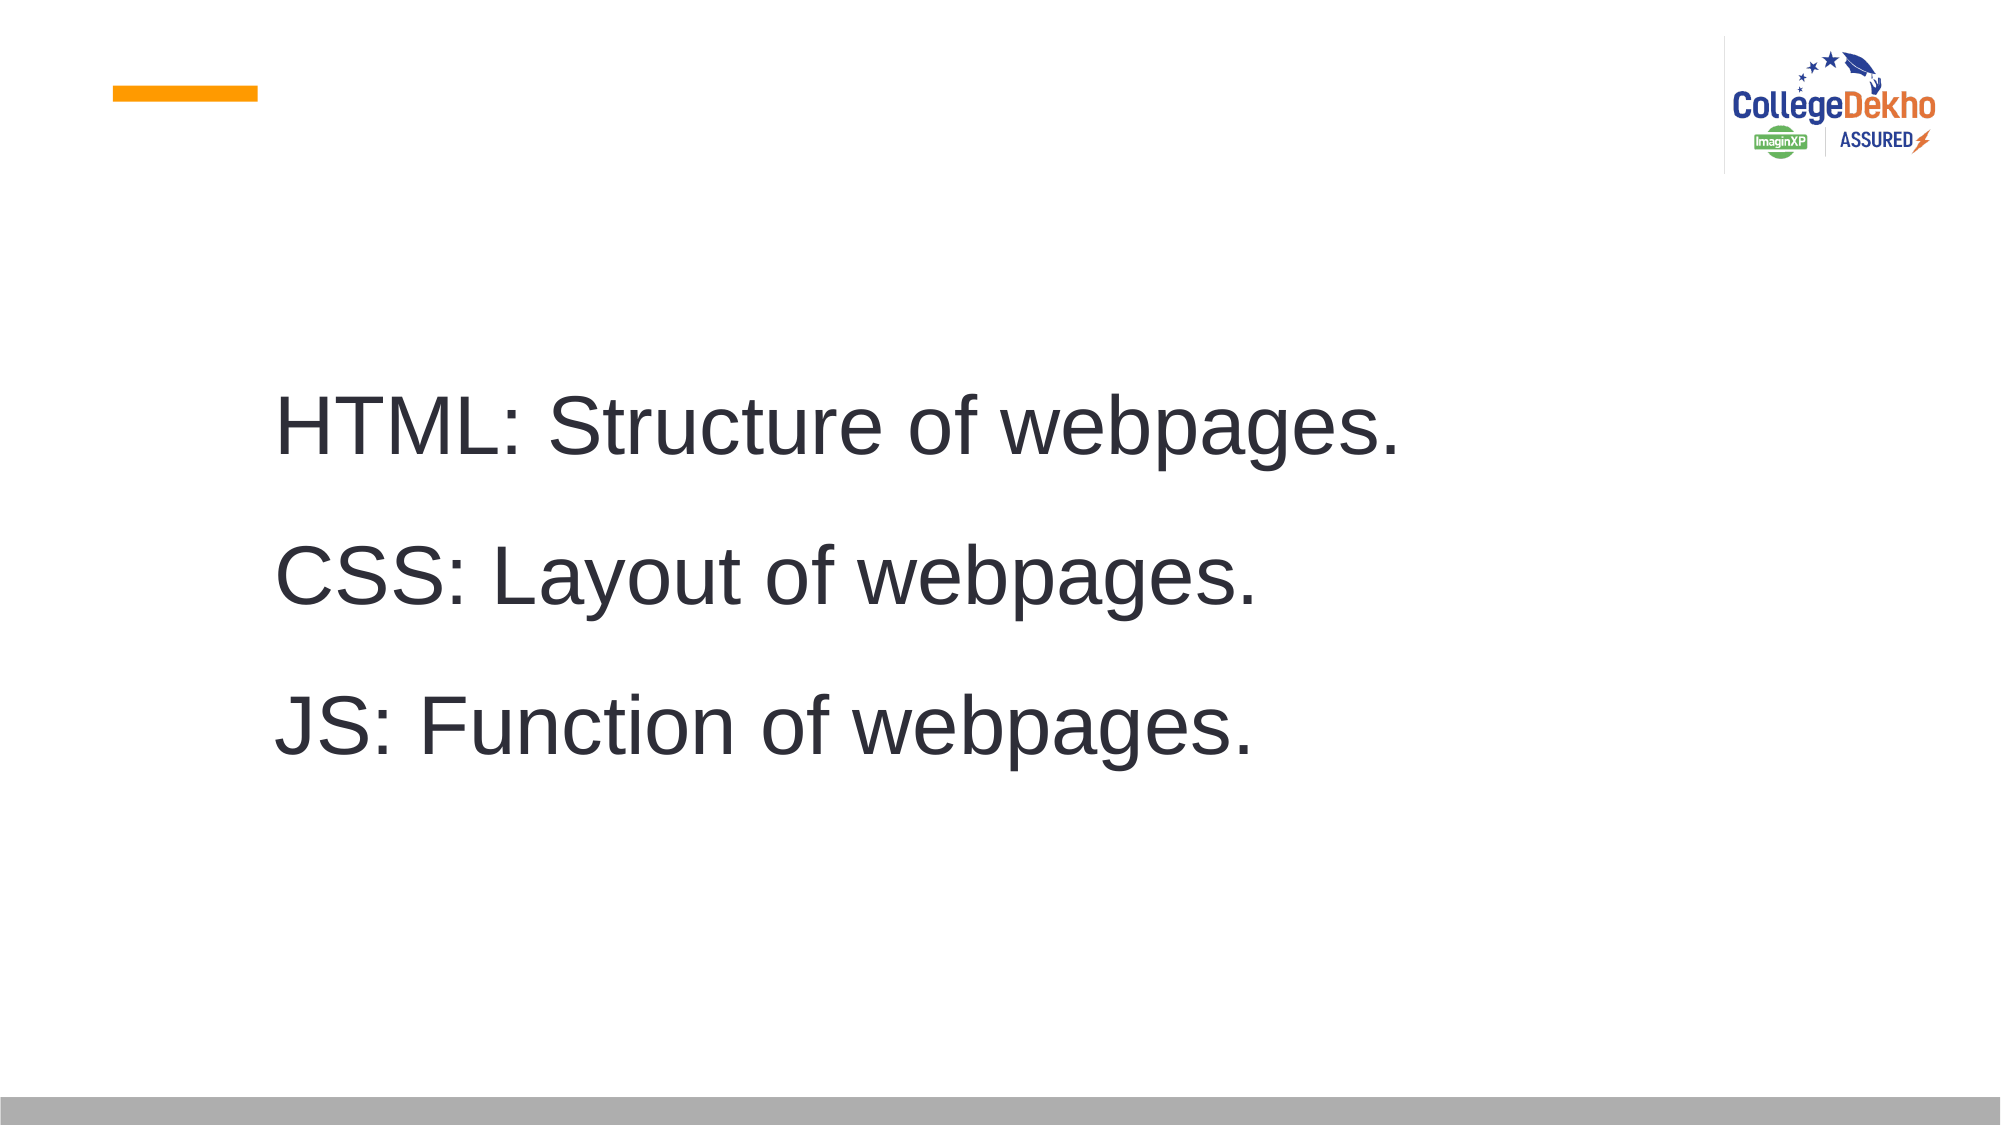

HTML: Structure of webpages.
CSS: Layout of webpages.
JS: Function of webpages.